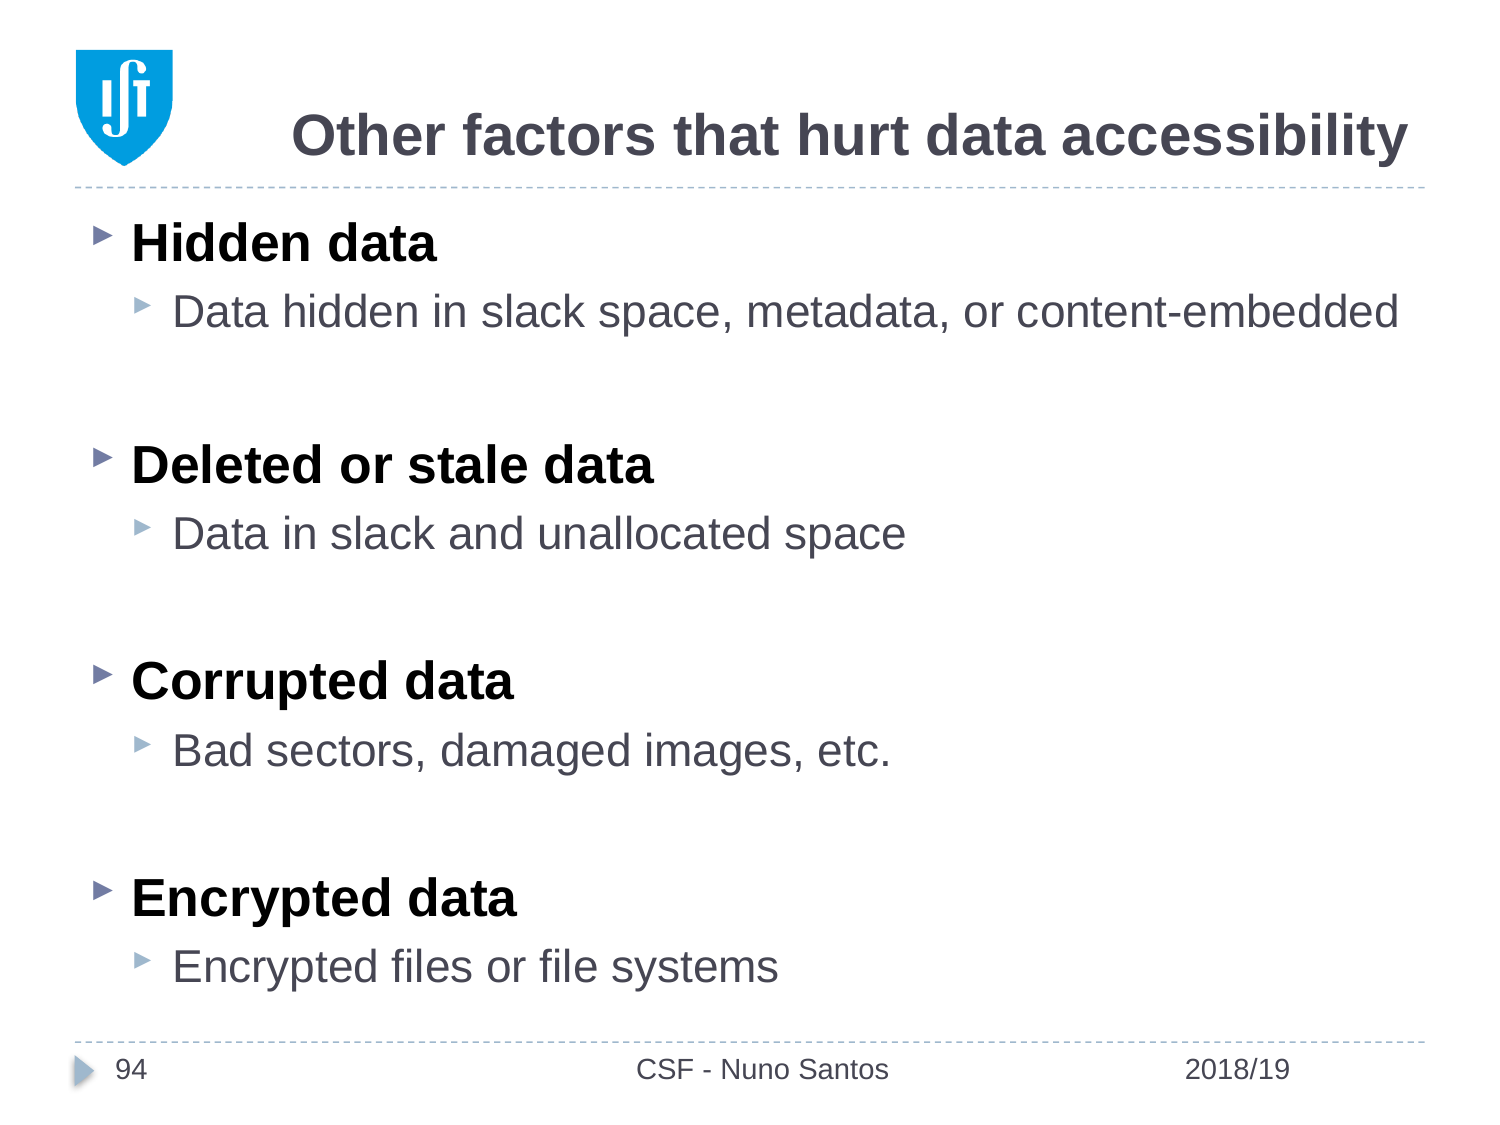

# Other factors that hurt data accessibility
Hidden data
Data hidden in slack space, metadata, or content-embedded

Deleted or stale data
Data in slack and unallocated space

Corrupted data
Bad sectors, damaged images, etc.

Encrypted data
Encrypted files or file systems

94
CSF - Nuno Santos
2018/19